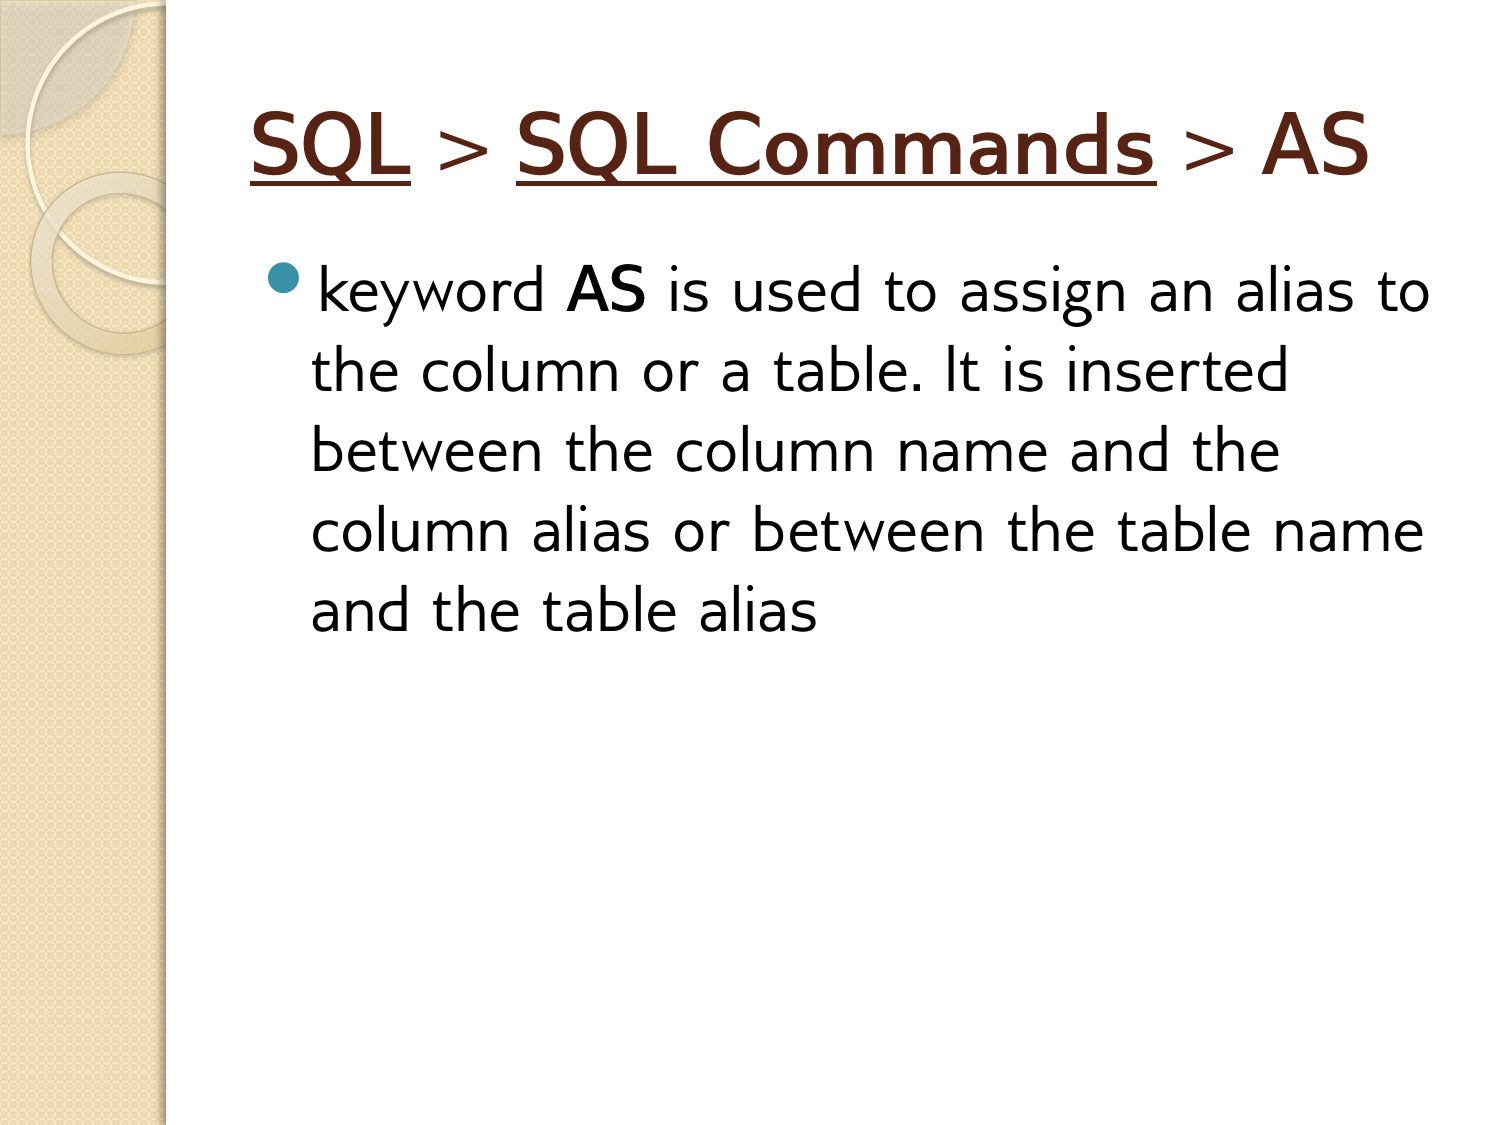

# SQL > SQL Commands > AS
keyword AS is used to assign an alias to the column or a table. It is inserted between the column name and the column alias or between the table name and the table alias